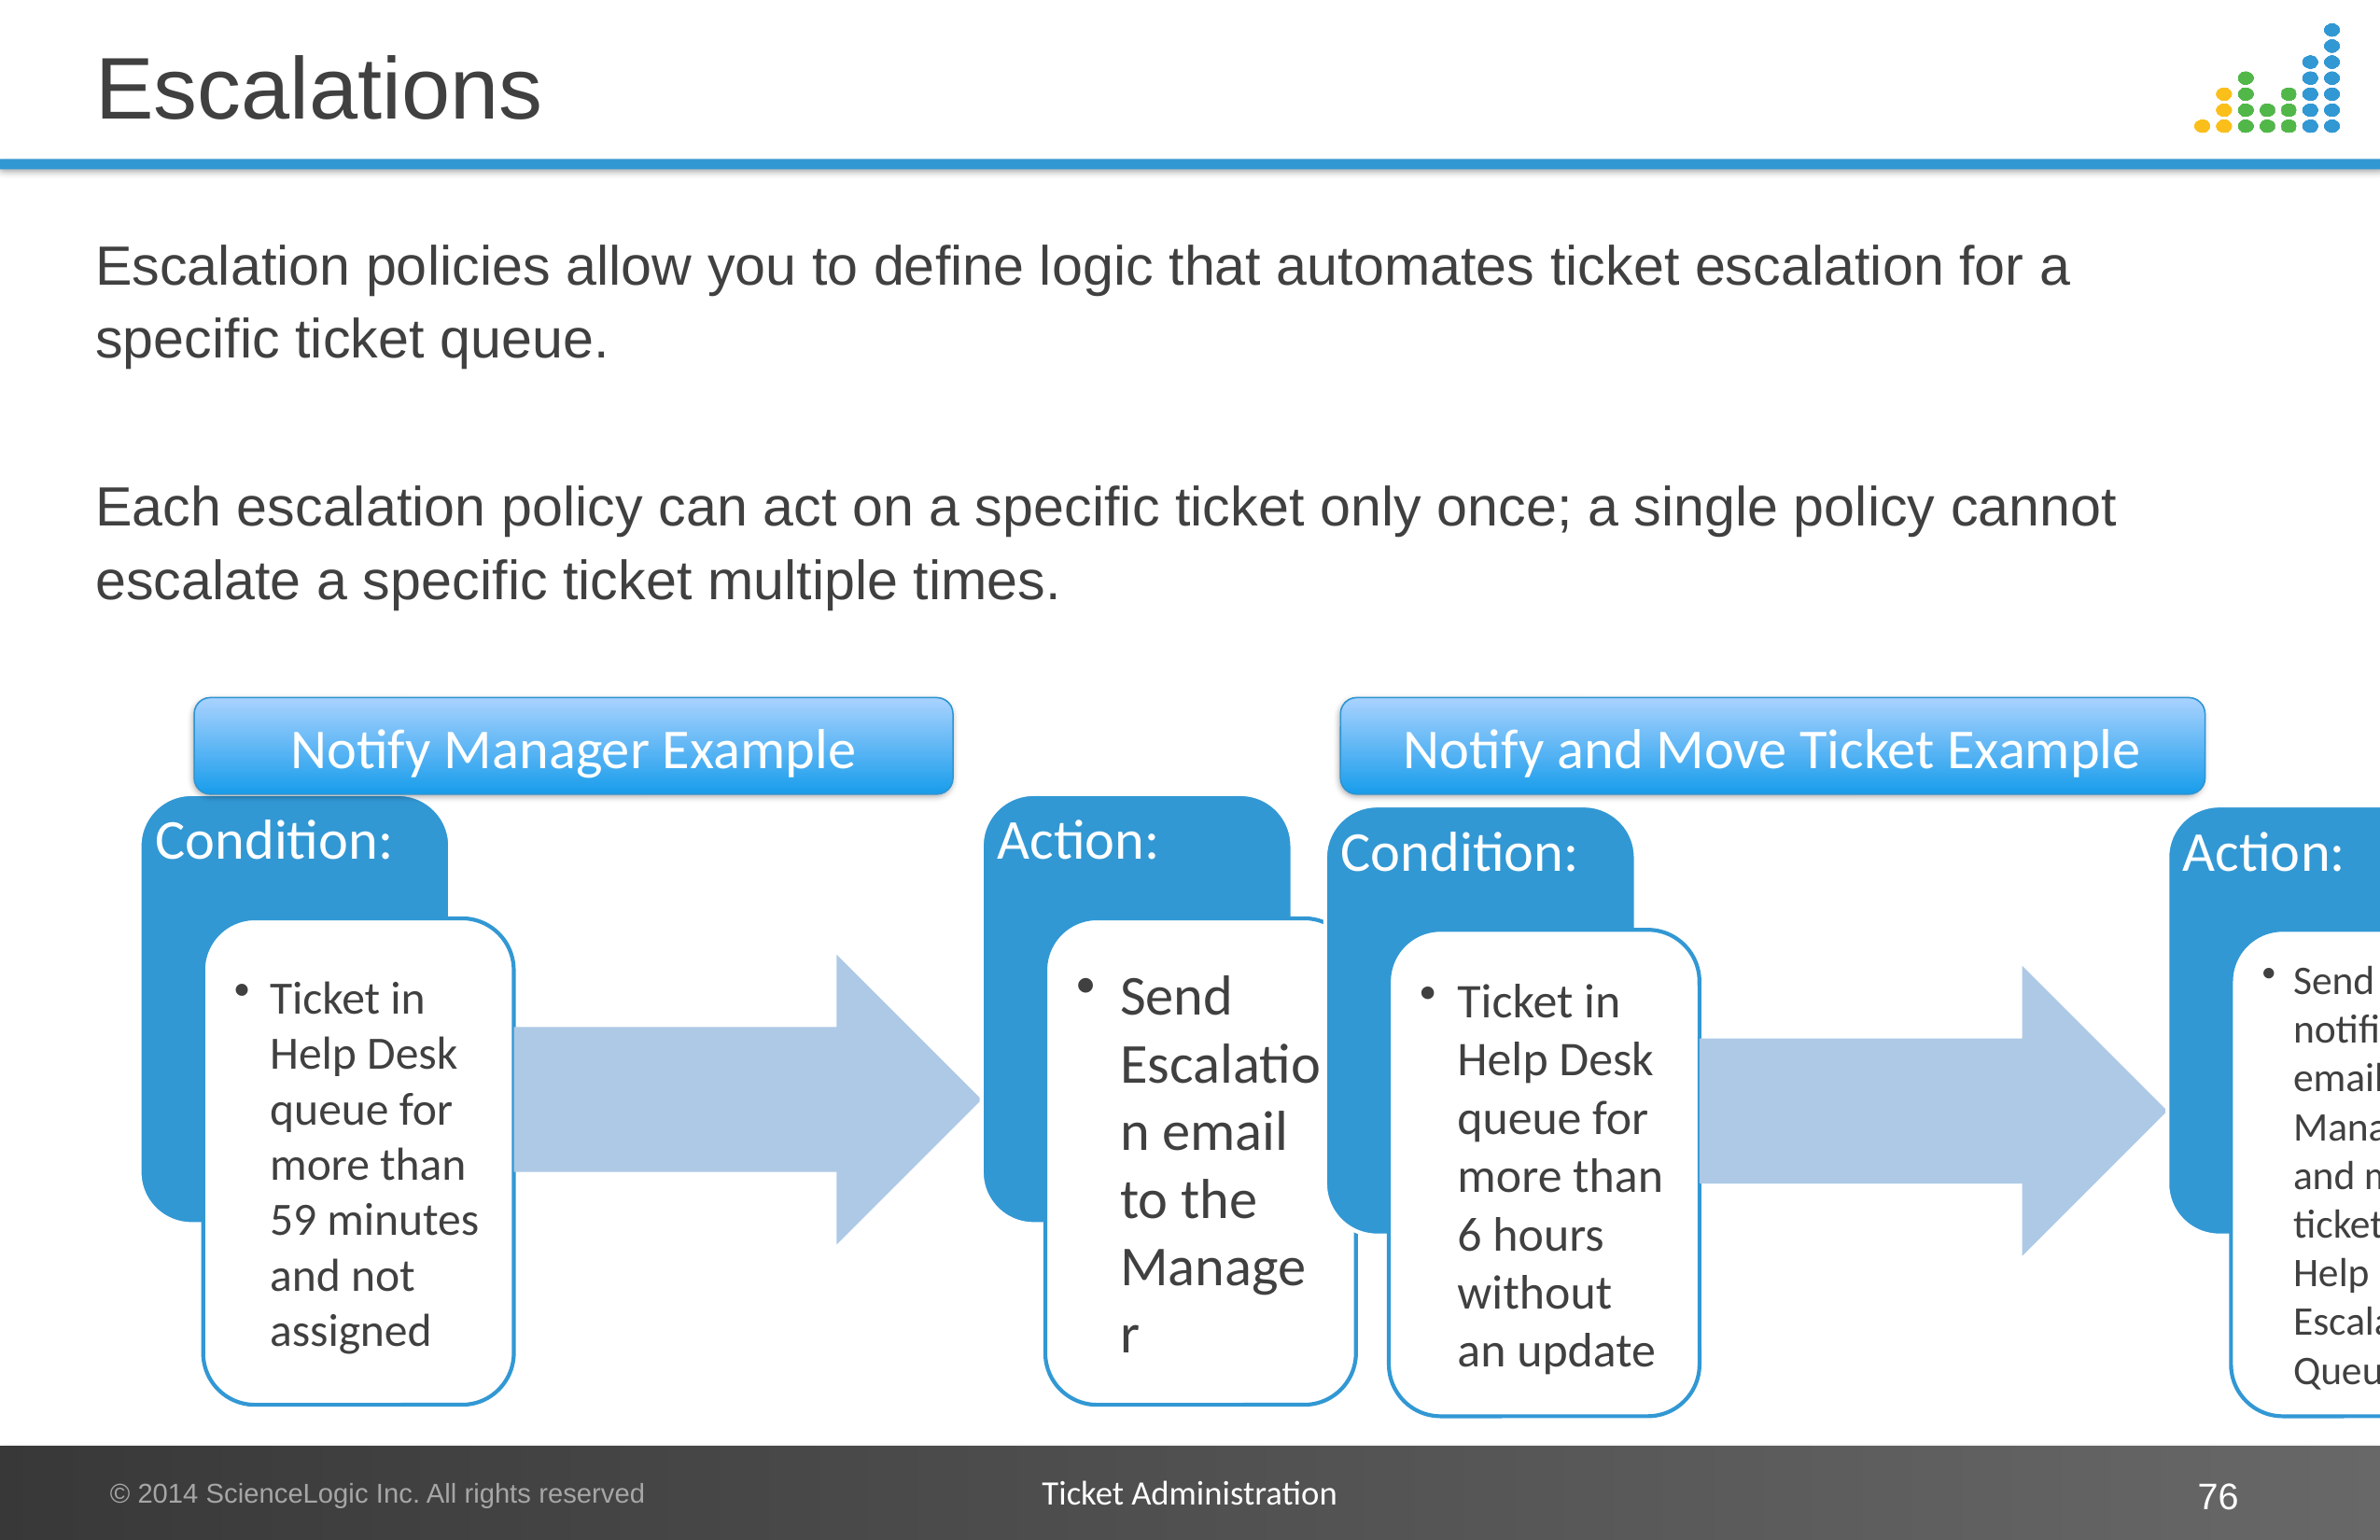

# Escalations
Escalation policies allow you to define logic that automates ticket escalation for a specific ticket queue.

Each escalation policy can act on a specific ticket only once; a single policy cannot escalate a specific ticket multiple times.
Notify Manager Example
Notify and Move Ticket Example
Condition:
Ticket in Help Desk queue for more than 59 minutes and not assigned
Action:
Send Escalation email to the Manager
Condition:
Ticket in Help Desk queue for more than 6 hours without an update
Action:
Ticket Administration
76